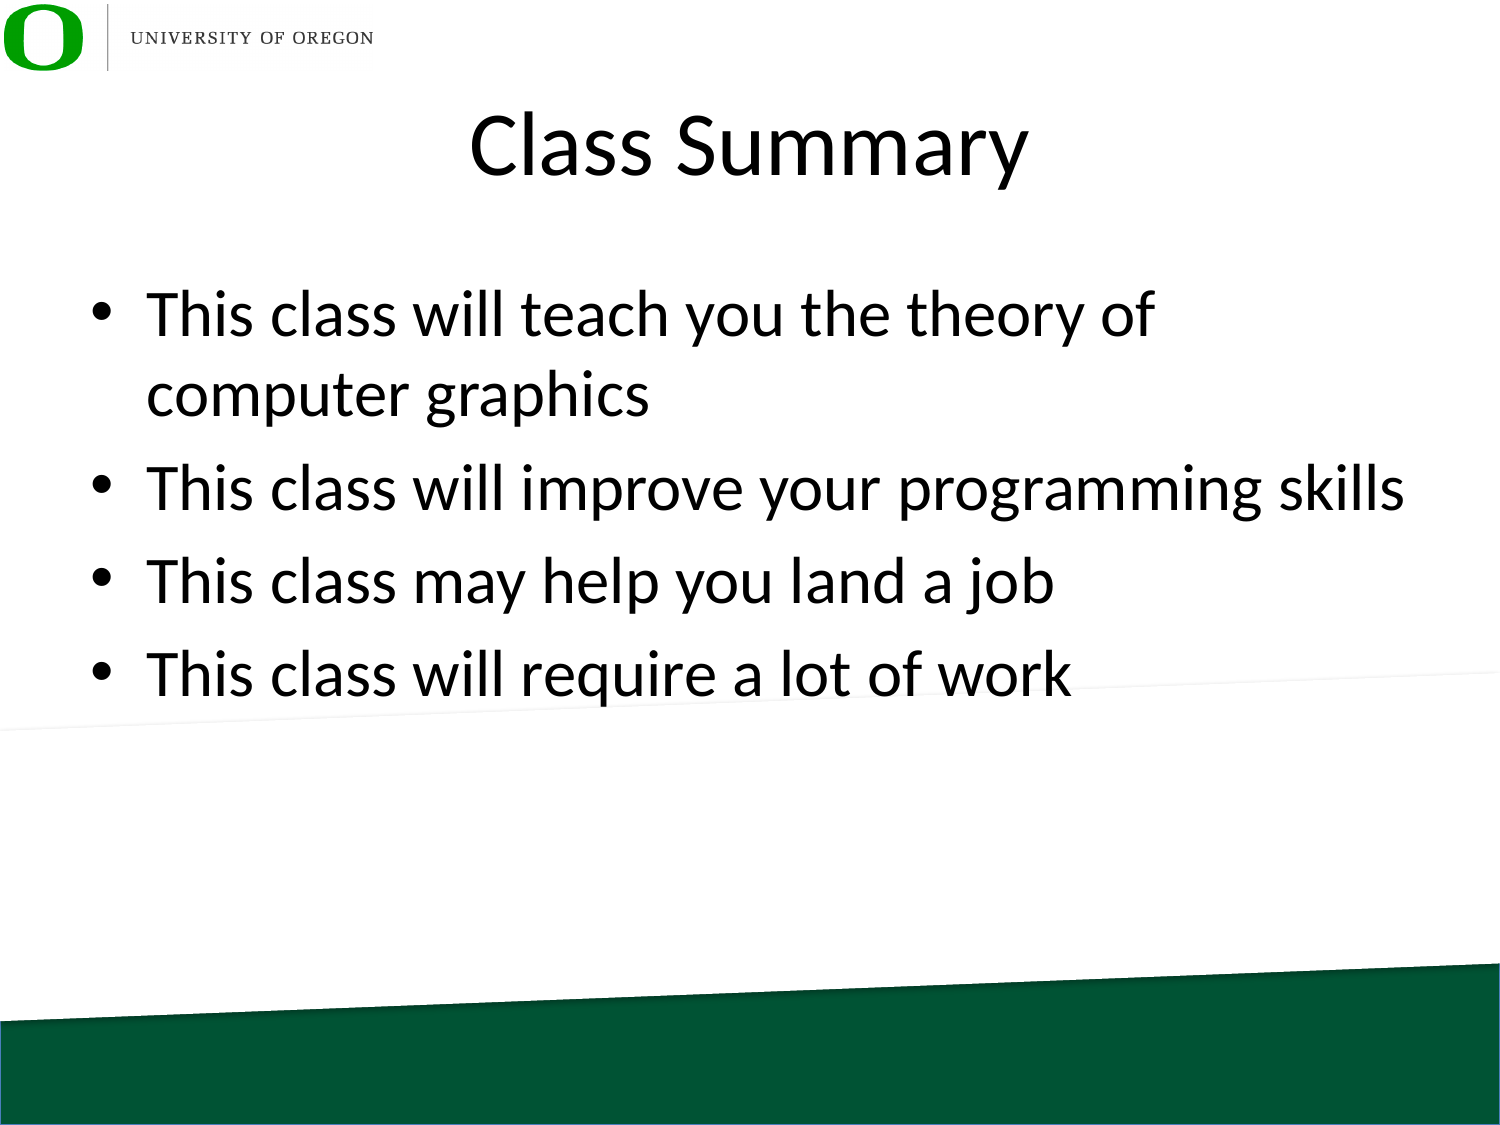

# Class Summary
This class will teach you the theory of computer graphics
This class will improve your programming skills
This class may help you land a job
This class will require a lot of work